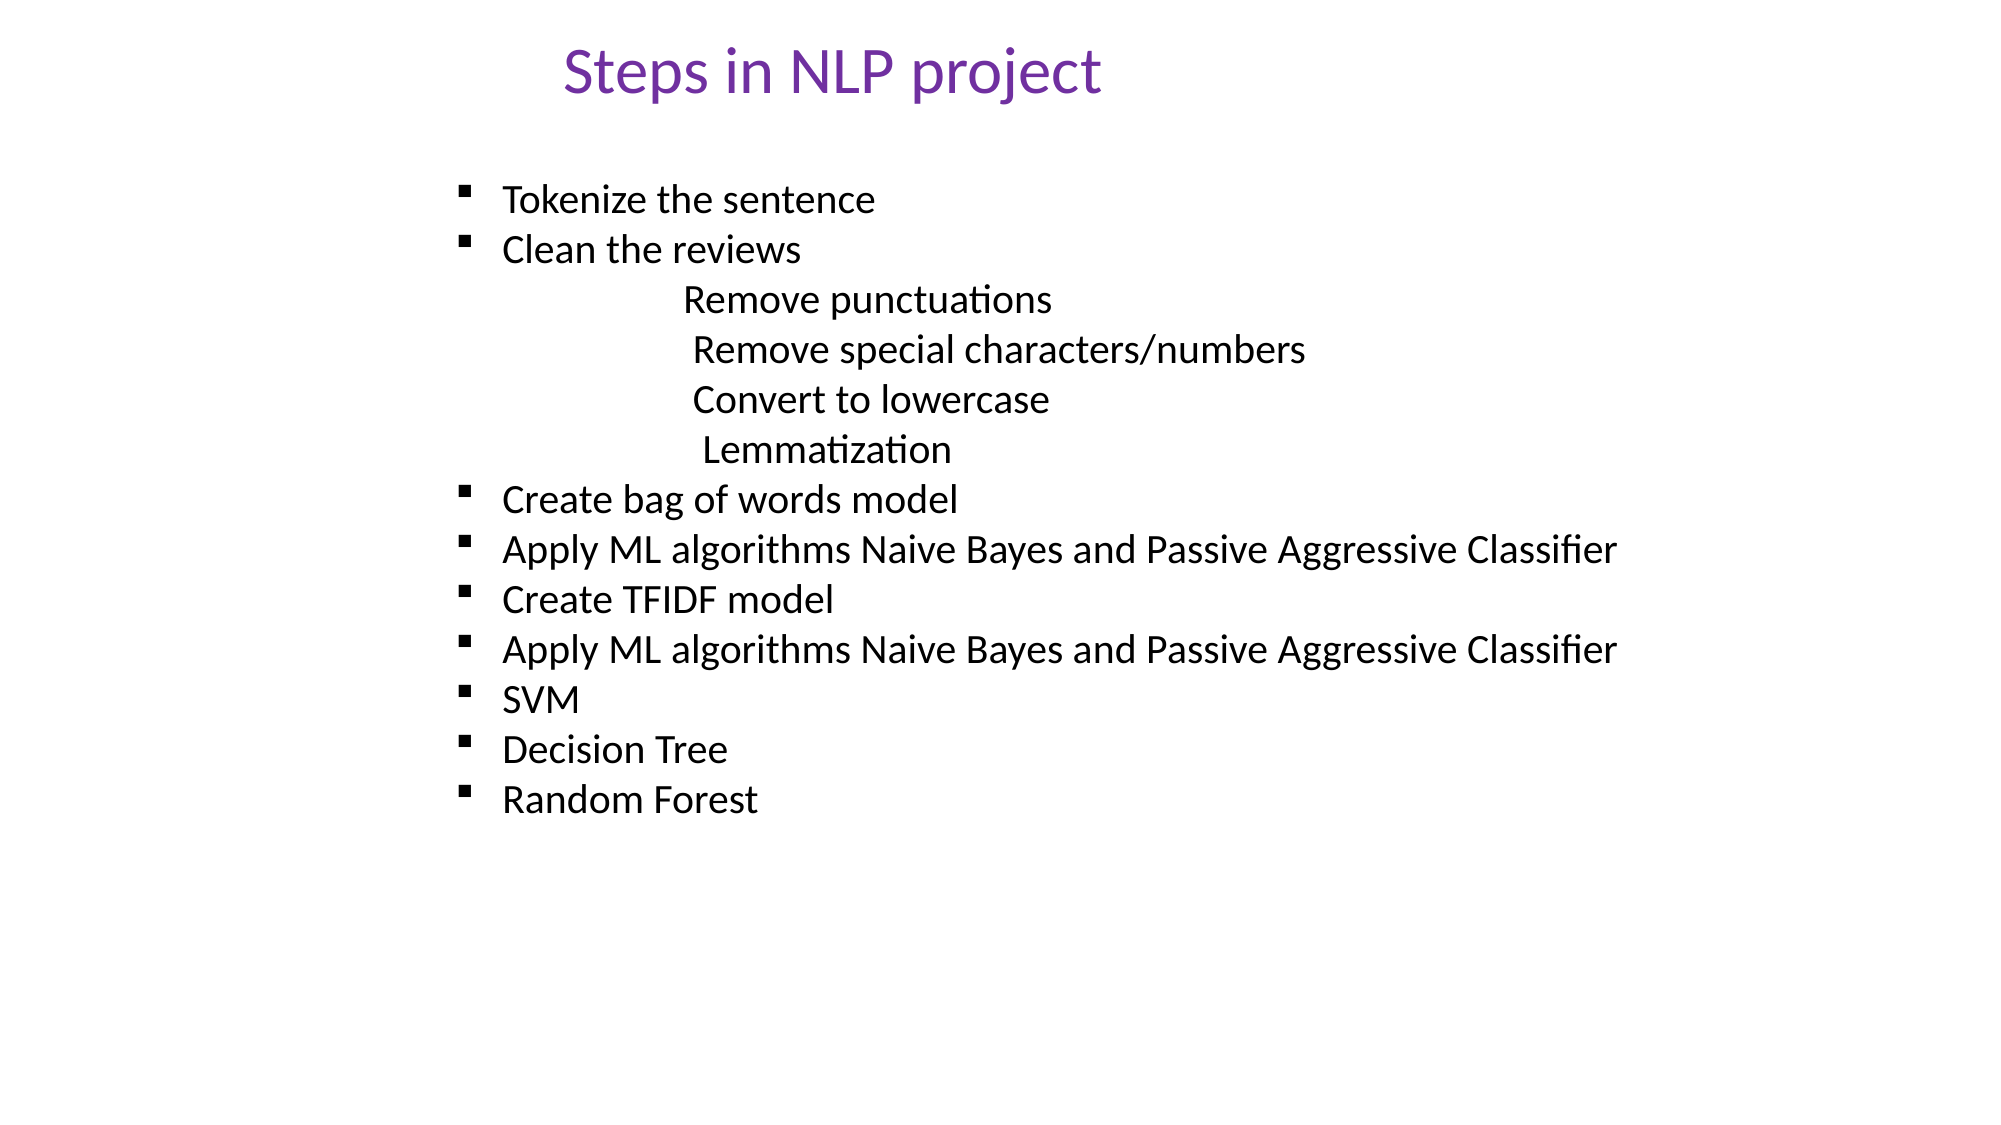

Steps in NLP project
Tokenize the sentence
Clean the reviews
                        Remove punctuations
                         Remove special characters/numbers
                         Convert to lowercase
                          Lemmatization
Create bag of words model
Apply ML algorithms Naive Bayes and Passive Aggressive Classifier
Create TFIDF model
Apply ML algorithms Naive Bayes and Passive Aggressive Classifier
SVM
Decision Tree
Random Forest